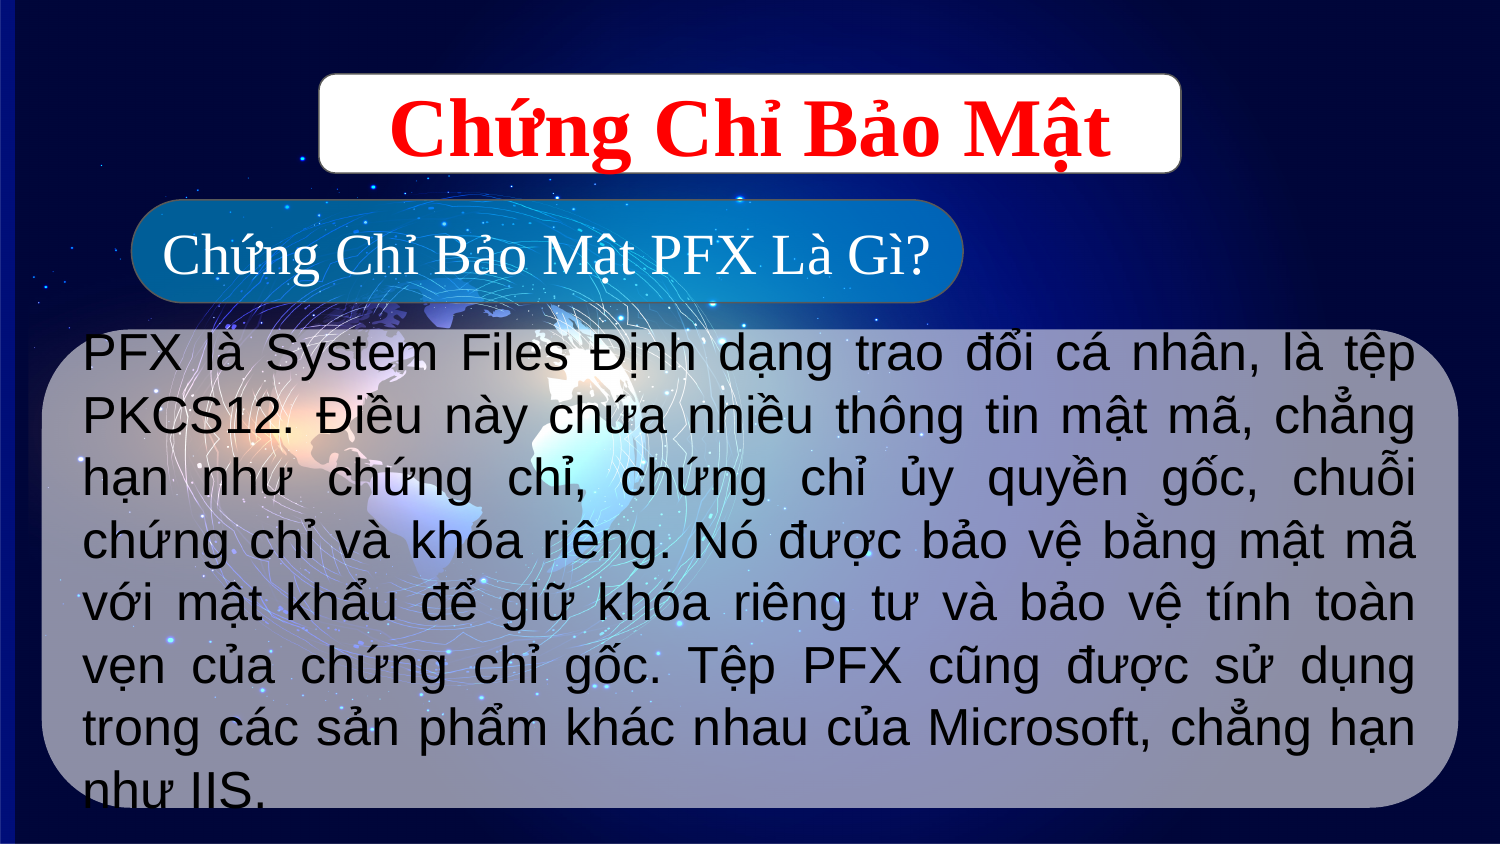

Chứng Chỉ Bảo Mật
Chứng Chỉ Bảo Mật PFX Là Gì?
PFX là System Files Định dạng trao đổi cá nhân, là tệp PKCS12. Điều này chứa nhiều thông tin mật mã, chẳng hạn như chứng chỉ, chứng chỉ ủy quyền gốc, chuỗi chứng chỉ và khóa riêng. Nó được bảo vệ bằng mật mã với mật khẩu để giữ khóa riêng tư và bảo vệ tính toàn vẹn của chứng chỉ gốc. Tệp PFX cũng được sử dụng trong các sản phẩm khác nhau của Microsoft, chẳng hạn như IIS.